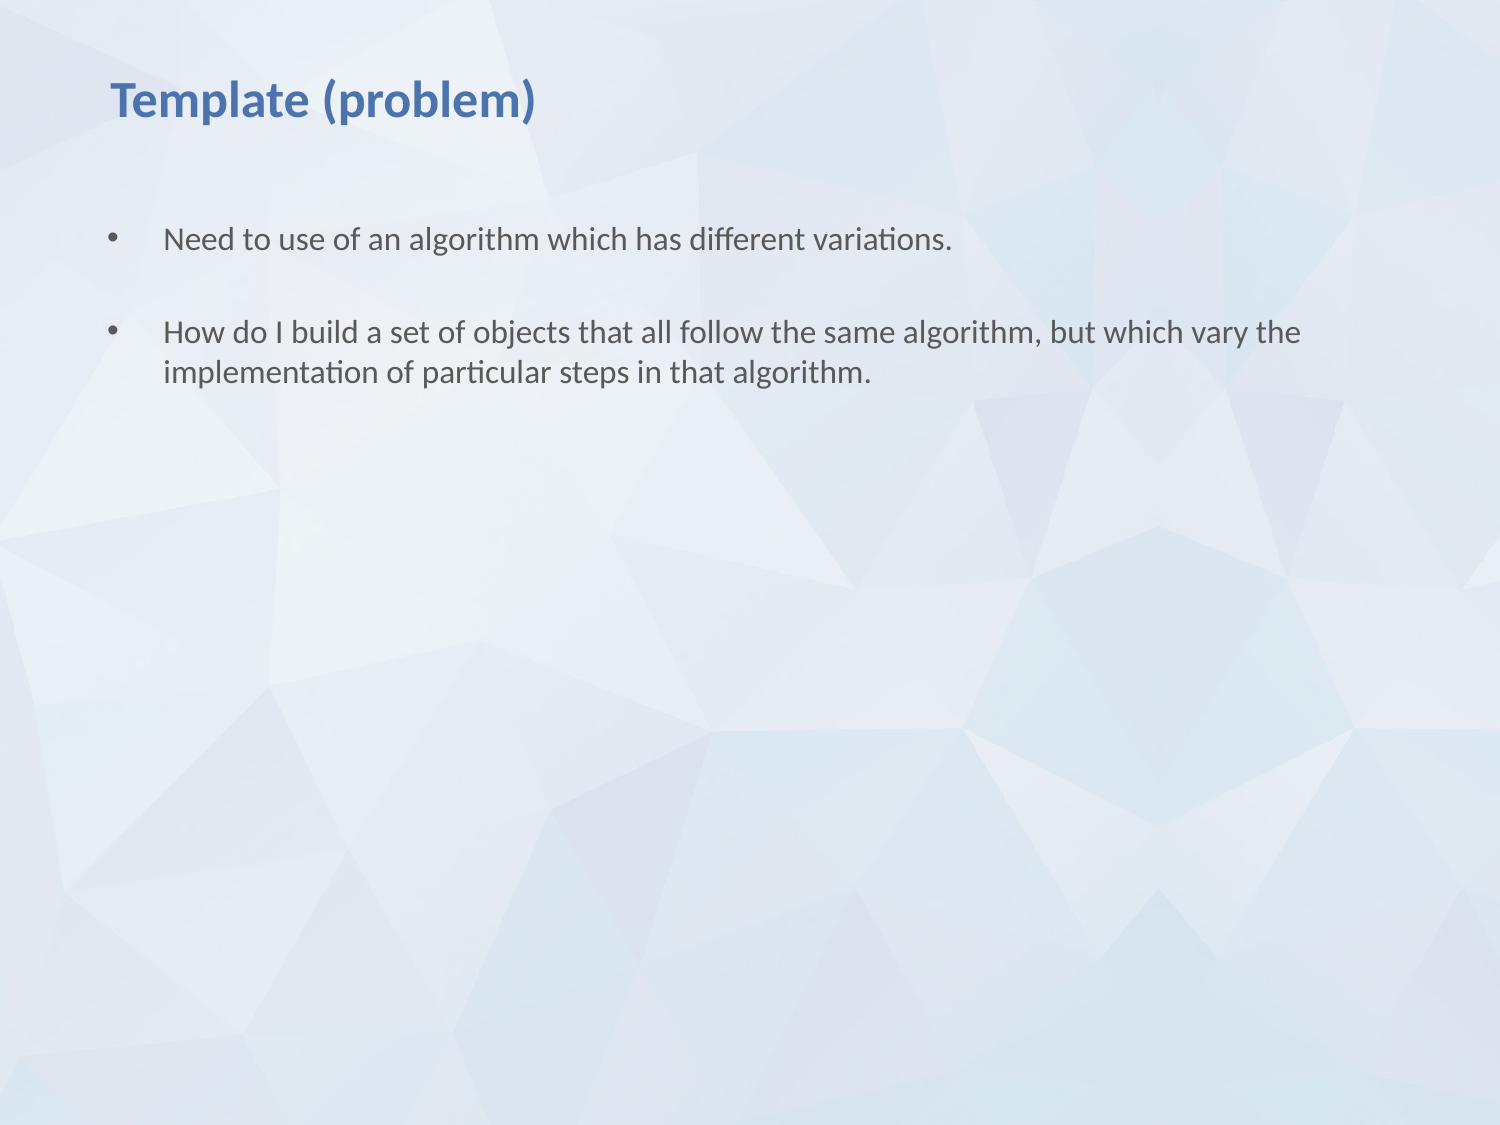

# Template (problem)
Need to use of an algorithm which has different variations.

How do I build a set of objects that all follow the same algorithm, but which vary the implementation of particular steps in that algorithm.